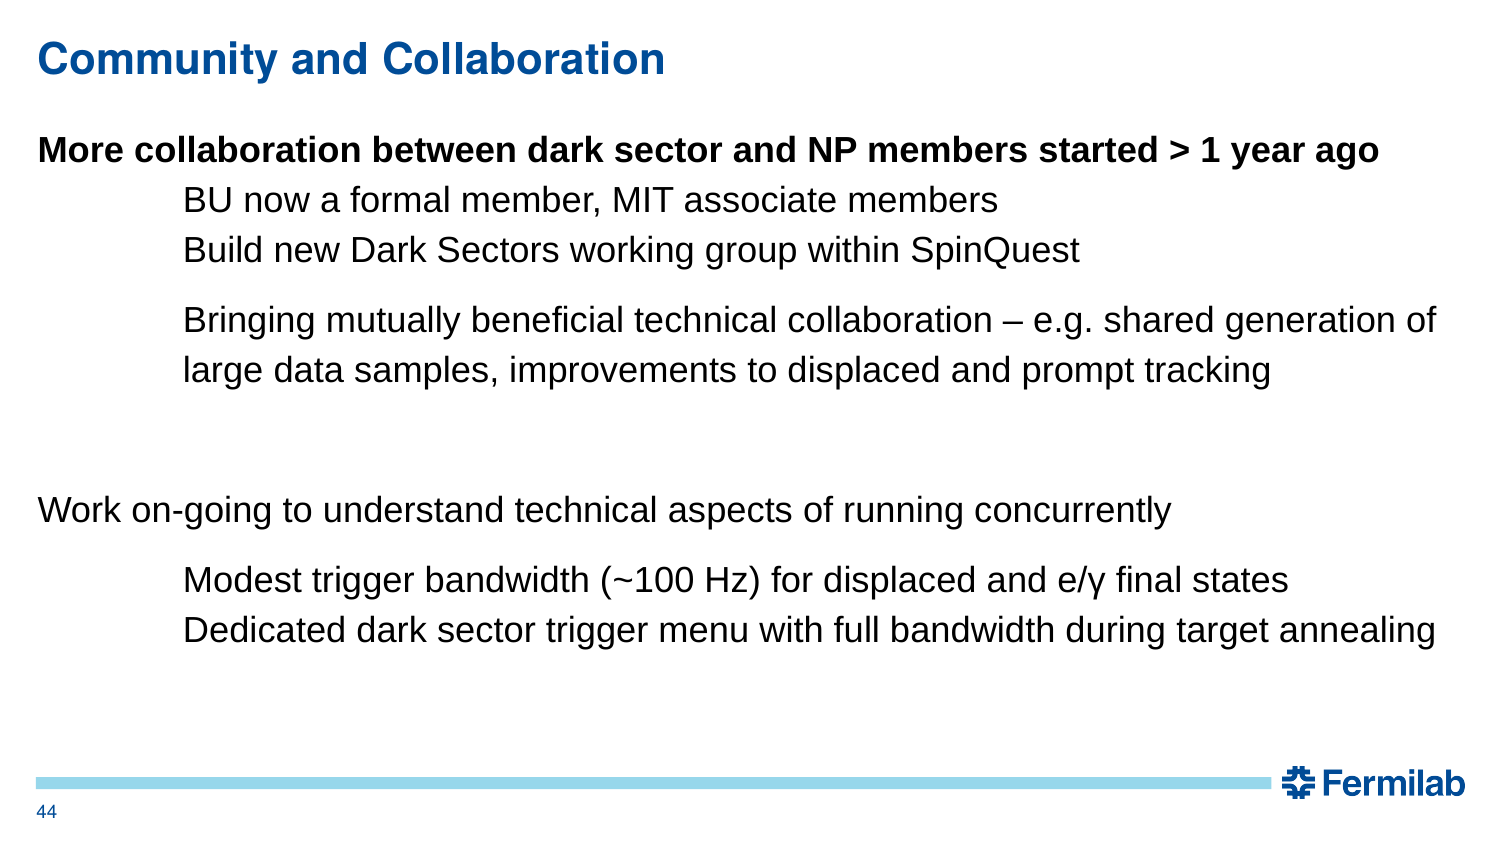

# Community and Collaboration
More collaboration between dark sector and NP members started > 1 year ago
	BU now a formal member, MIT associate members
	Build new Dark Sectors working group within SpinQuest
	Bringing mutually beneficial technical collaboration – e.g. shared generation of
	large data samples, improvements to displaced and prompt tracking

Work on-going to understand technical aspects of running concurrently
	Modest trigger bandwidth (~100 Hz) for displaced and e/γ final states
	Dedicated dark sector trigger menu with full bandwidth during target annealing

44